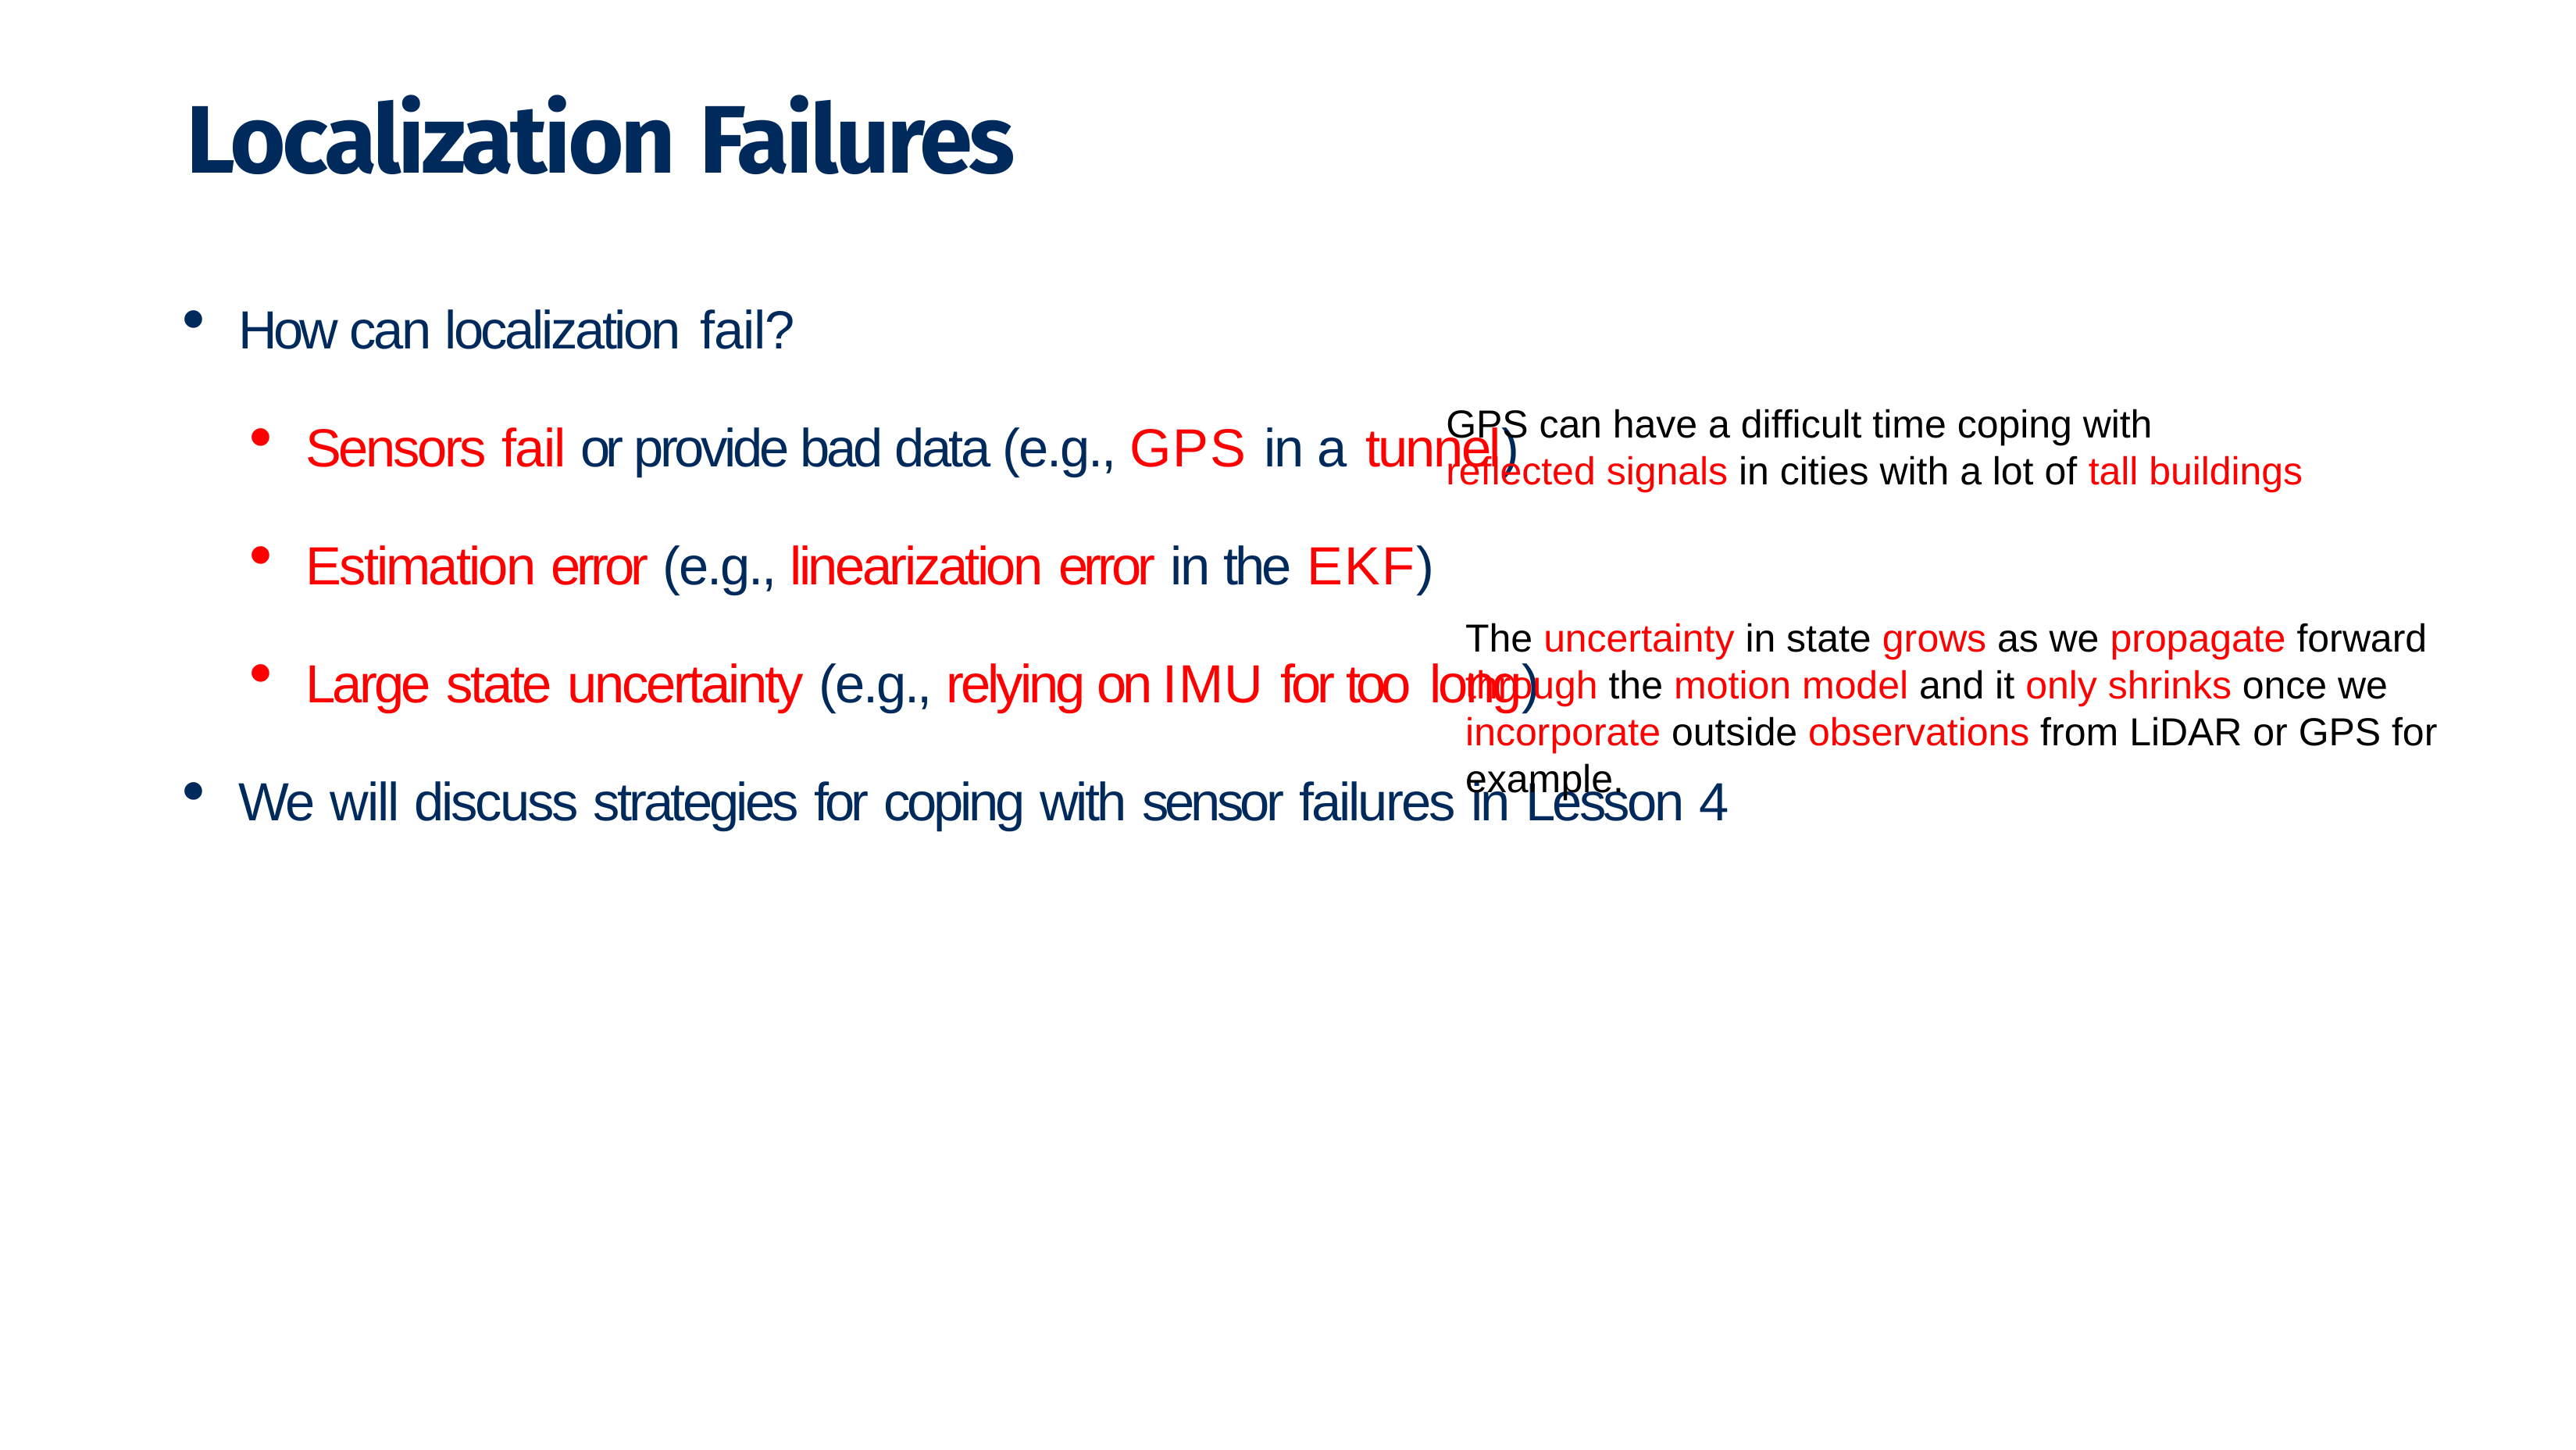

# Localization Failures
How can localization fail?
Sensors fail or provide bad data (e.g., GPS in a tunnel)
Estimation error (e.g., linearization error in the EKF)
Large state uncertainty (e.g., relying on IMU for too long)
We will discuss strategies for coping with sensor failures in Lesson 4
GPS can have a difficult time coping with reflected signals in cities with a lot of tall buildings
The uncertainty in state grows as we propagate forward through the motion model and it only shrinks once we incorporate outside observations from LiDAR or GPS for example.